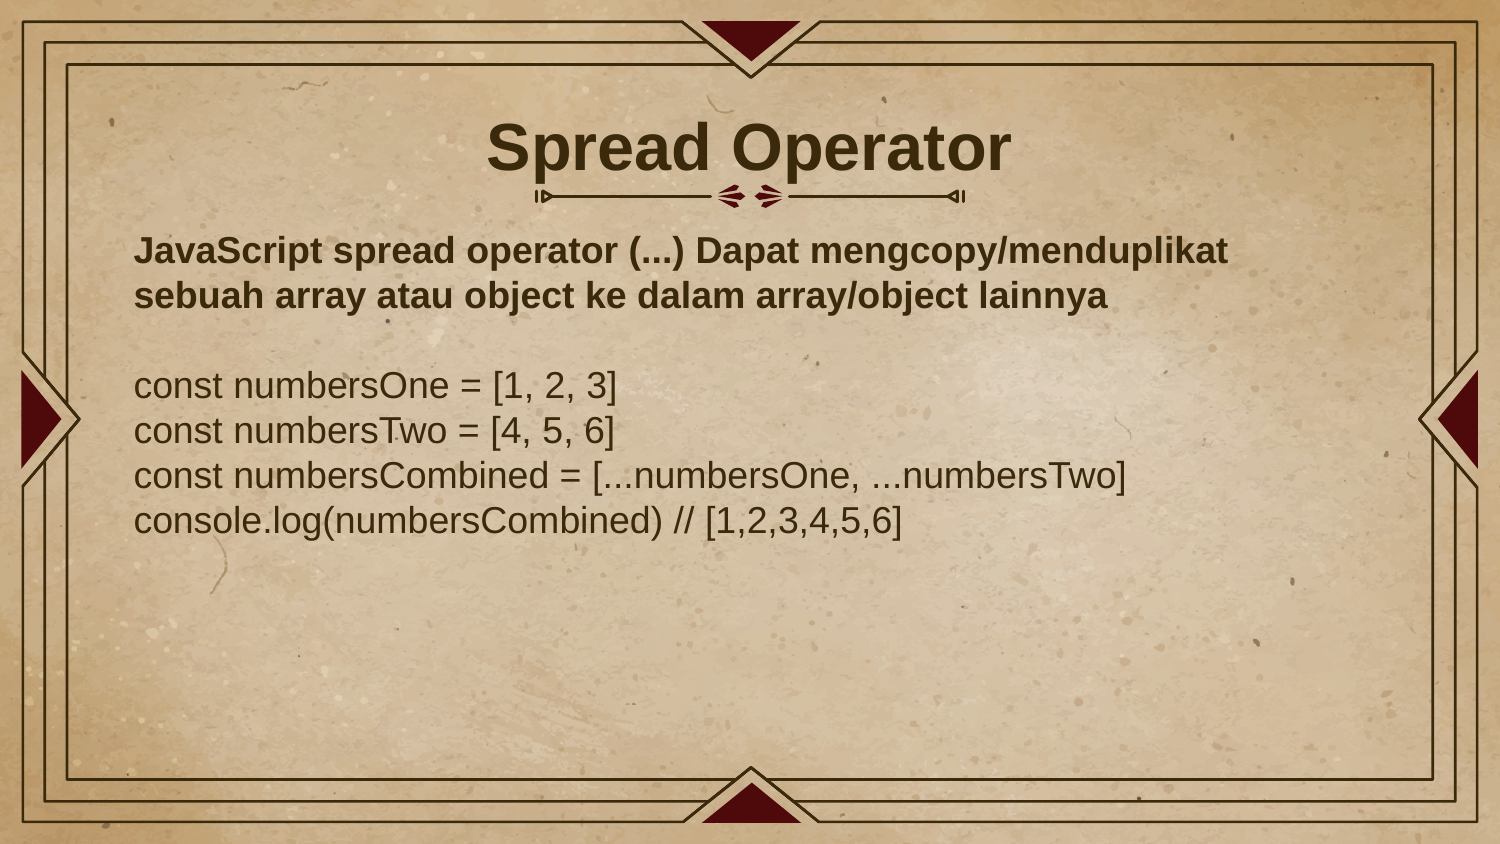

# Spread Operator
JavaScript spread operator (...) Dapat mengcopy/menduplikat sebuah array atau object ke dalam array/object lainnya

const numbersOne = [1, 2, 3]
const numbersTwo = [4, 5, 6]
const numbersCombined = [...numbersOne, ...numbersTwo]
console.log(numbersCombined) // [1,2,3,4,5,6]